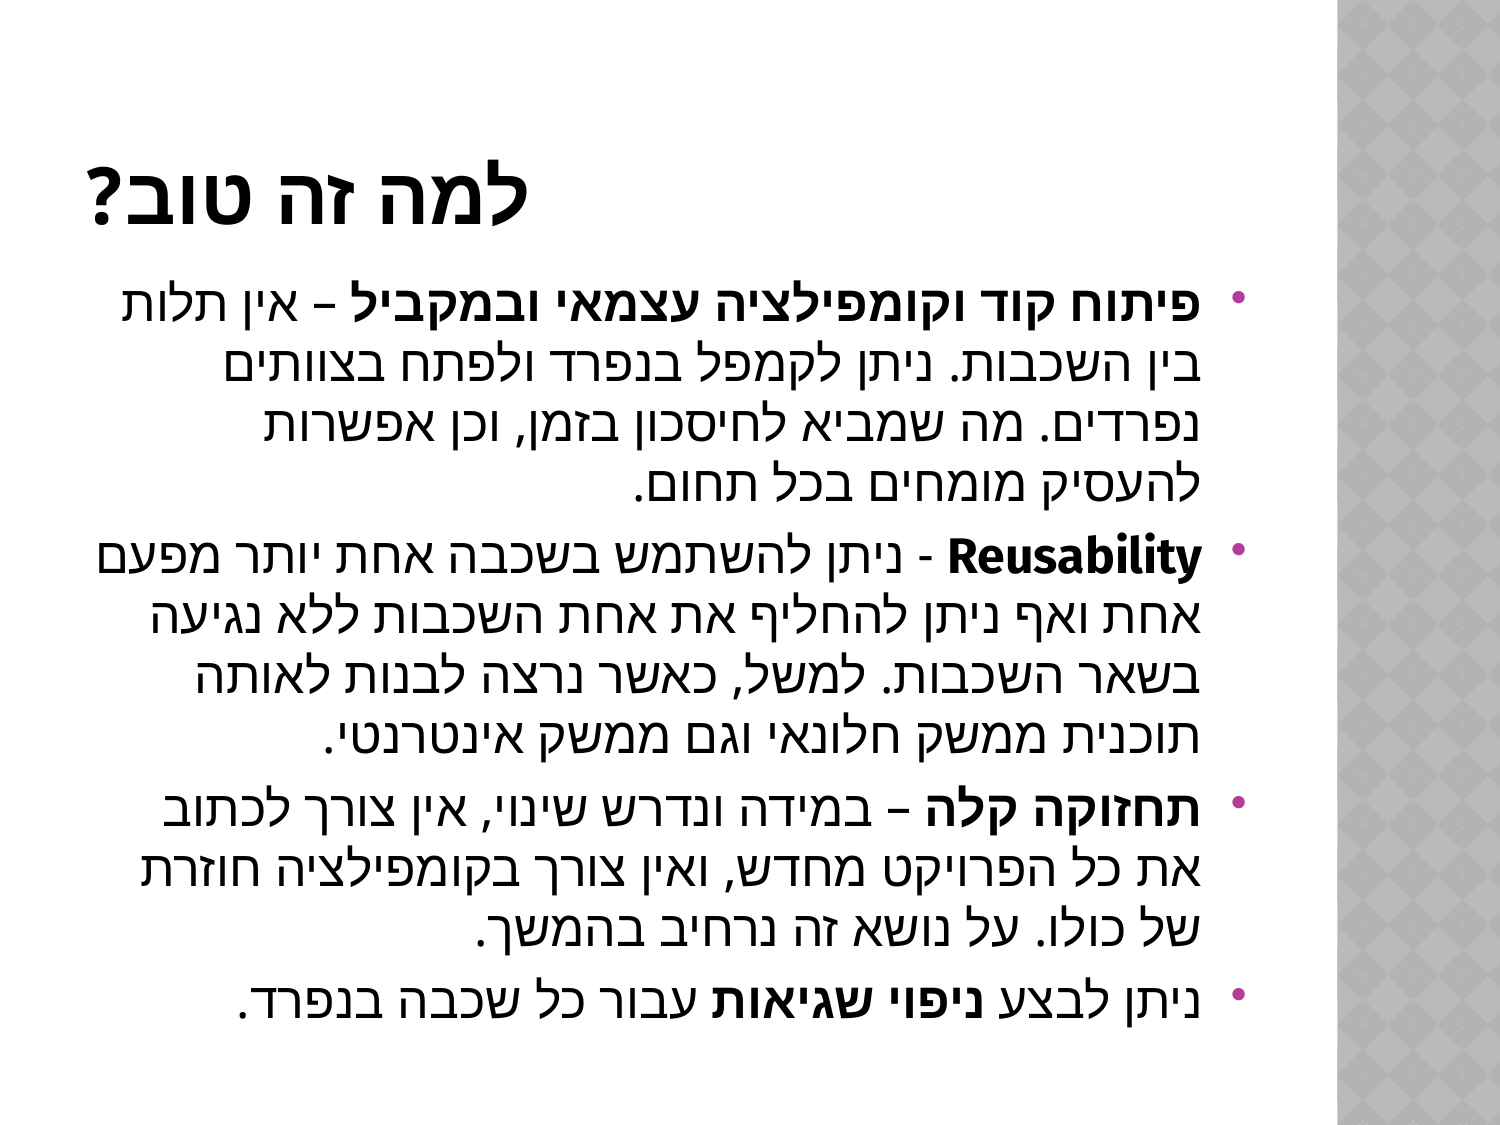

# למה זה טוב?
פיתוח קוד וקומפילציה עצמאי ובמקביל – אין תלות בין השכבות. ניתן לקמפל בנפרד ולפתח בצוותים נפרדים. מה שמביא לחיסכון בזמן, וכן אפשרות להעסיק מומחים בכל תחום.
Reusability - ניתן להשתמש בשכבה אחת יותר מפעם אחת ואף ניתן להחליף את אחת השכבות ללא נגיעה בשאר השכבות. למשל, כאשר נרצה לבנות לאותה תוכנית ממשק חלונאי וגם ממשק אינטרנטי.
תחזוקה קלה – במידה ונדרש שינוי, אין צורך לכתוב את כל הפרויקט מחדש, ואין צורך בקומפילציה חוזרת של כולו. על נושא זה נרחיב בהמשך.
ניתן לבצע ניפוי שגיאות עבור כל שכבה בנפרד.